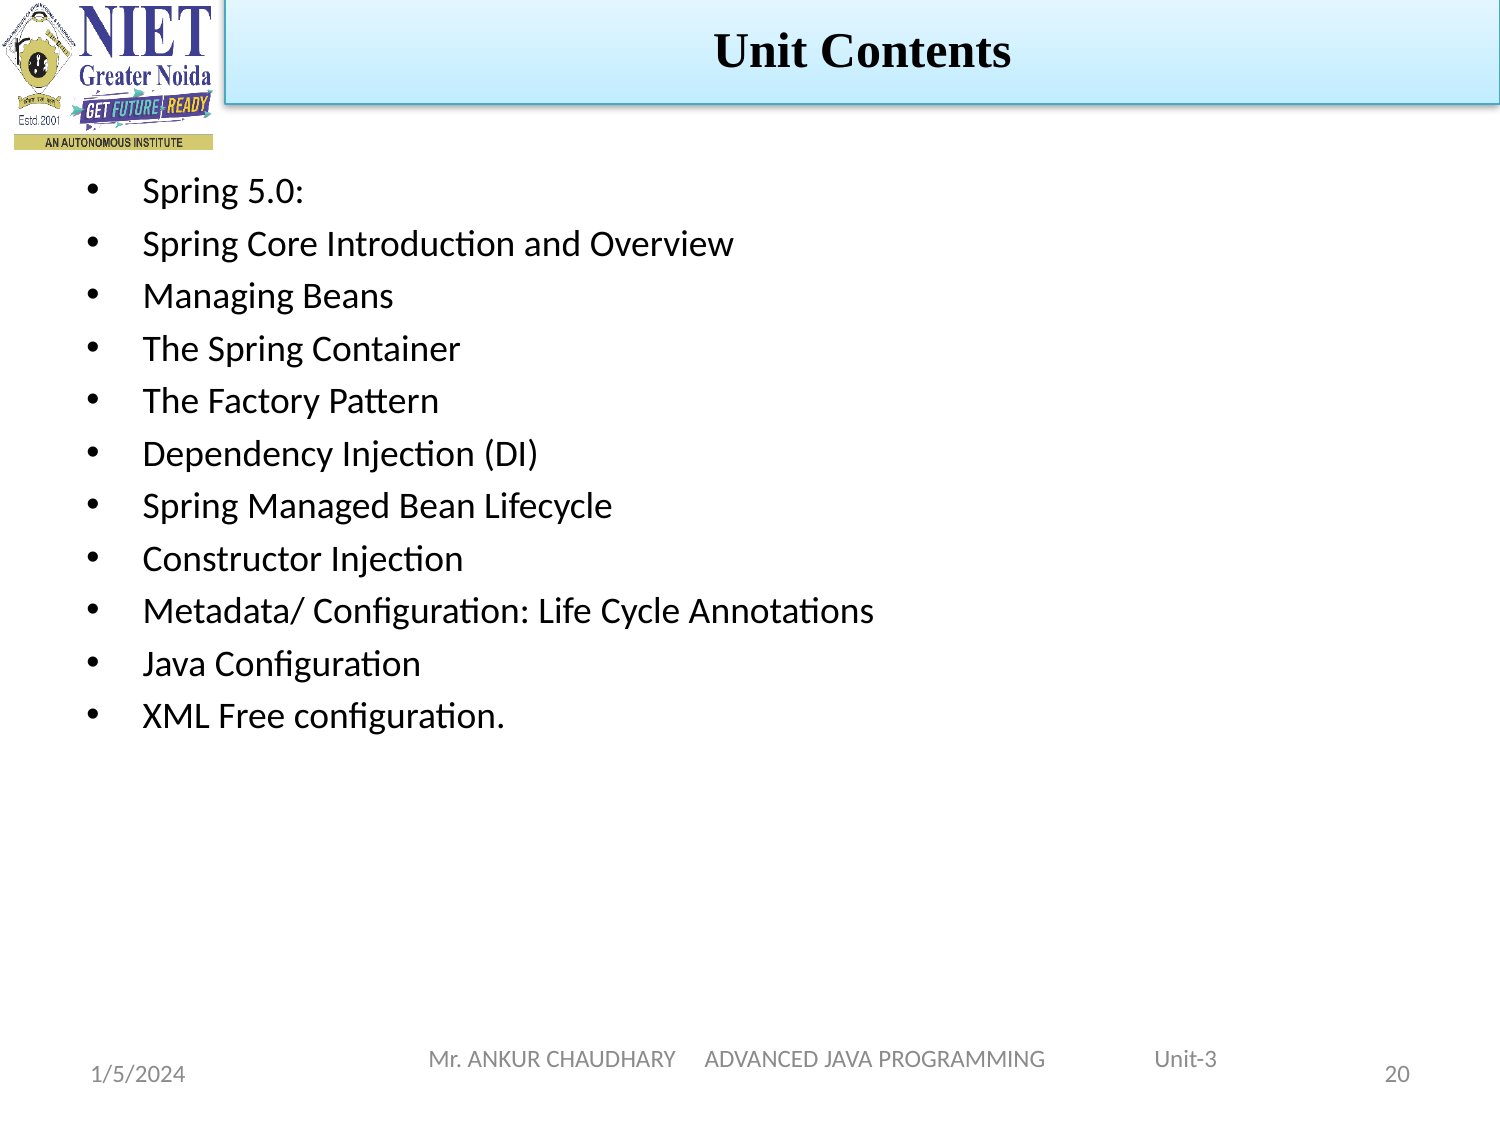

Unit Contents
Spring 5.0:
Spring Core Introduction and Overview
Managing Beans
The Spring Container
The Factory Pattern
Dependency Injection (DI)
Spring Managed Bean Lifecycle
Constructor Injection
Metadata/ Configuration: Life Cycle Annotations
Java Configuration
XML Free configuration.

1/5/2024
Mr. ANKUR CHAUDHARY     ADVANCED JAVA PROGRAMMING                   Unit-3
20